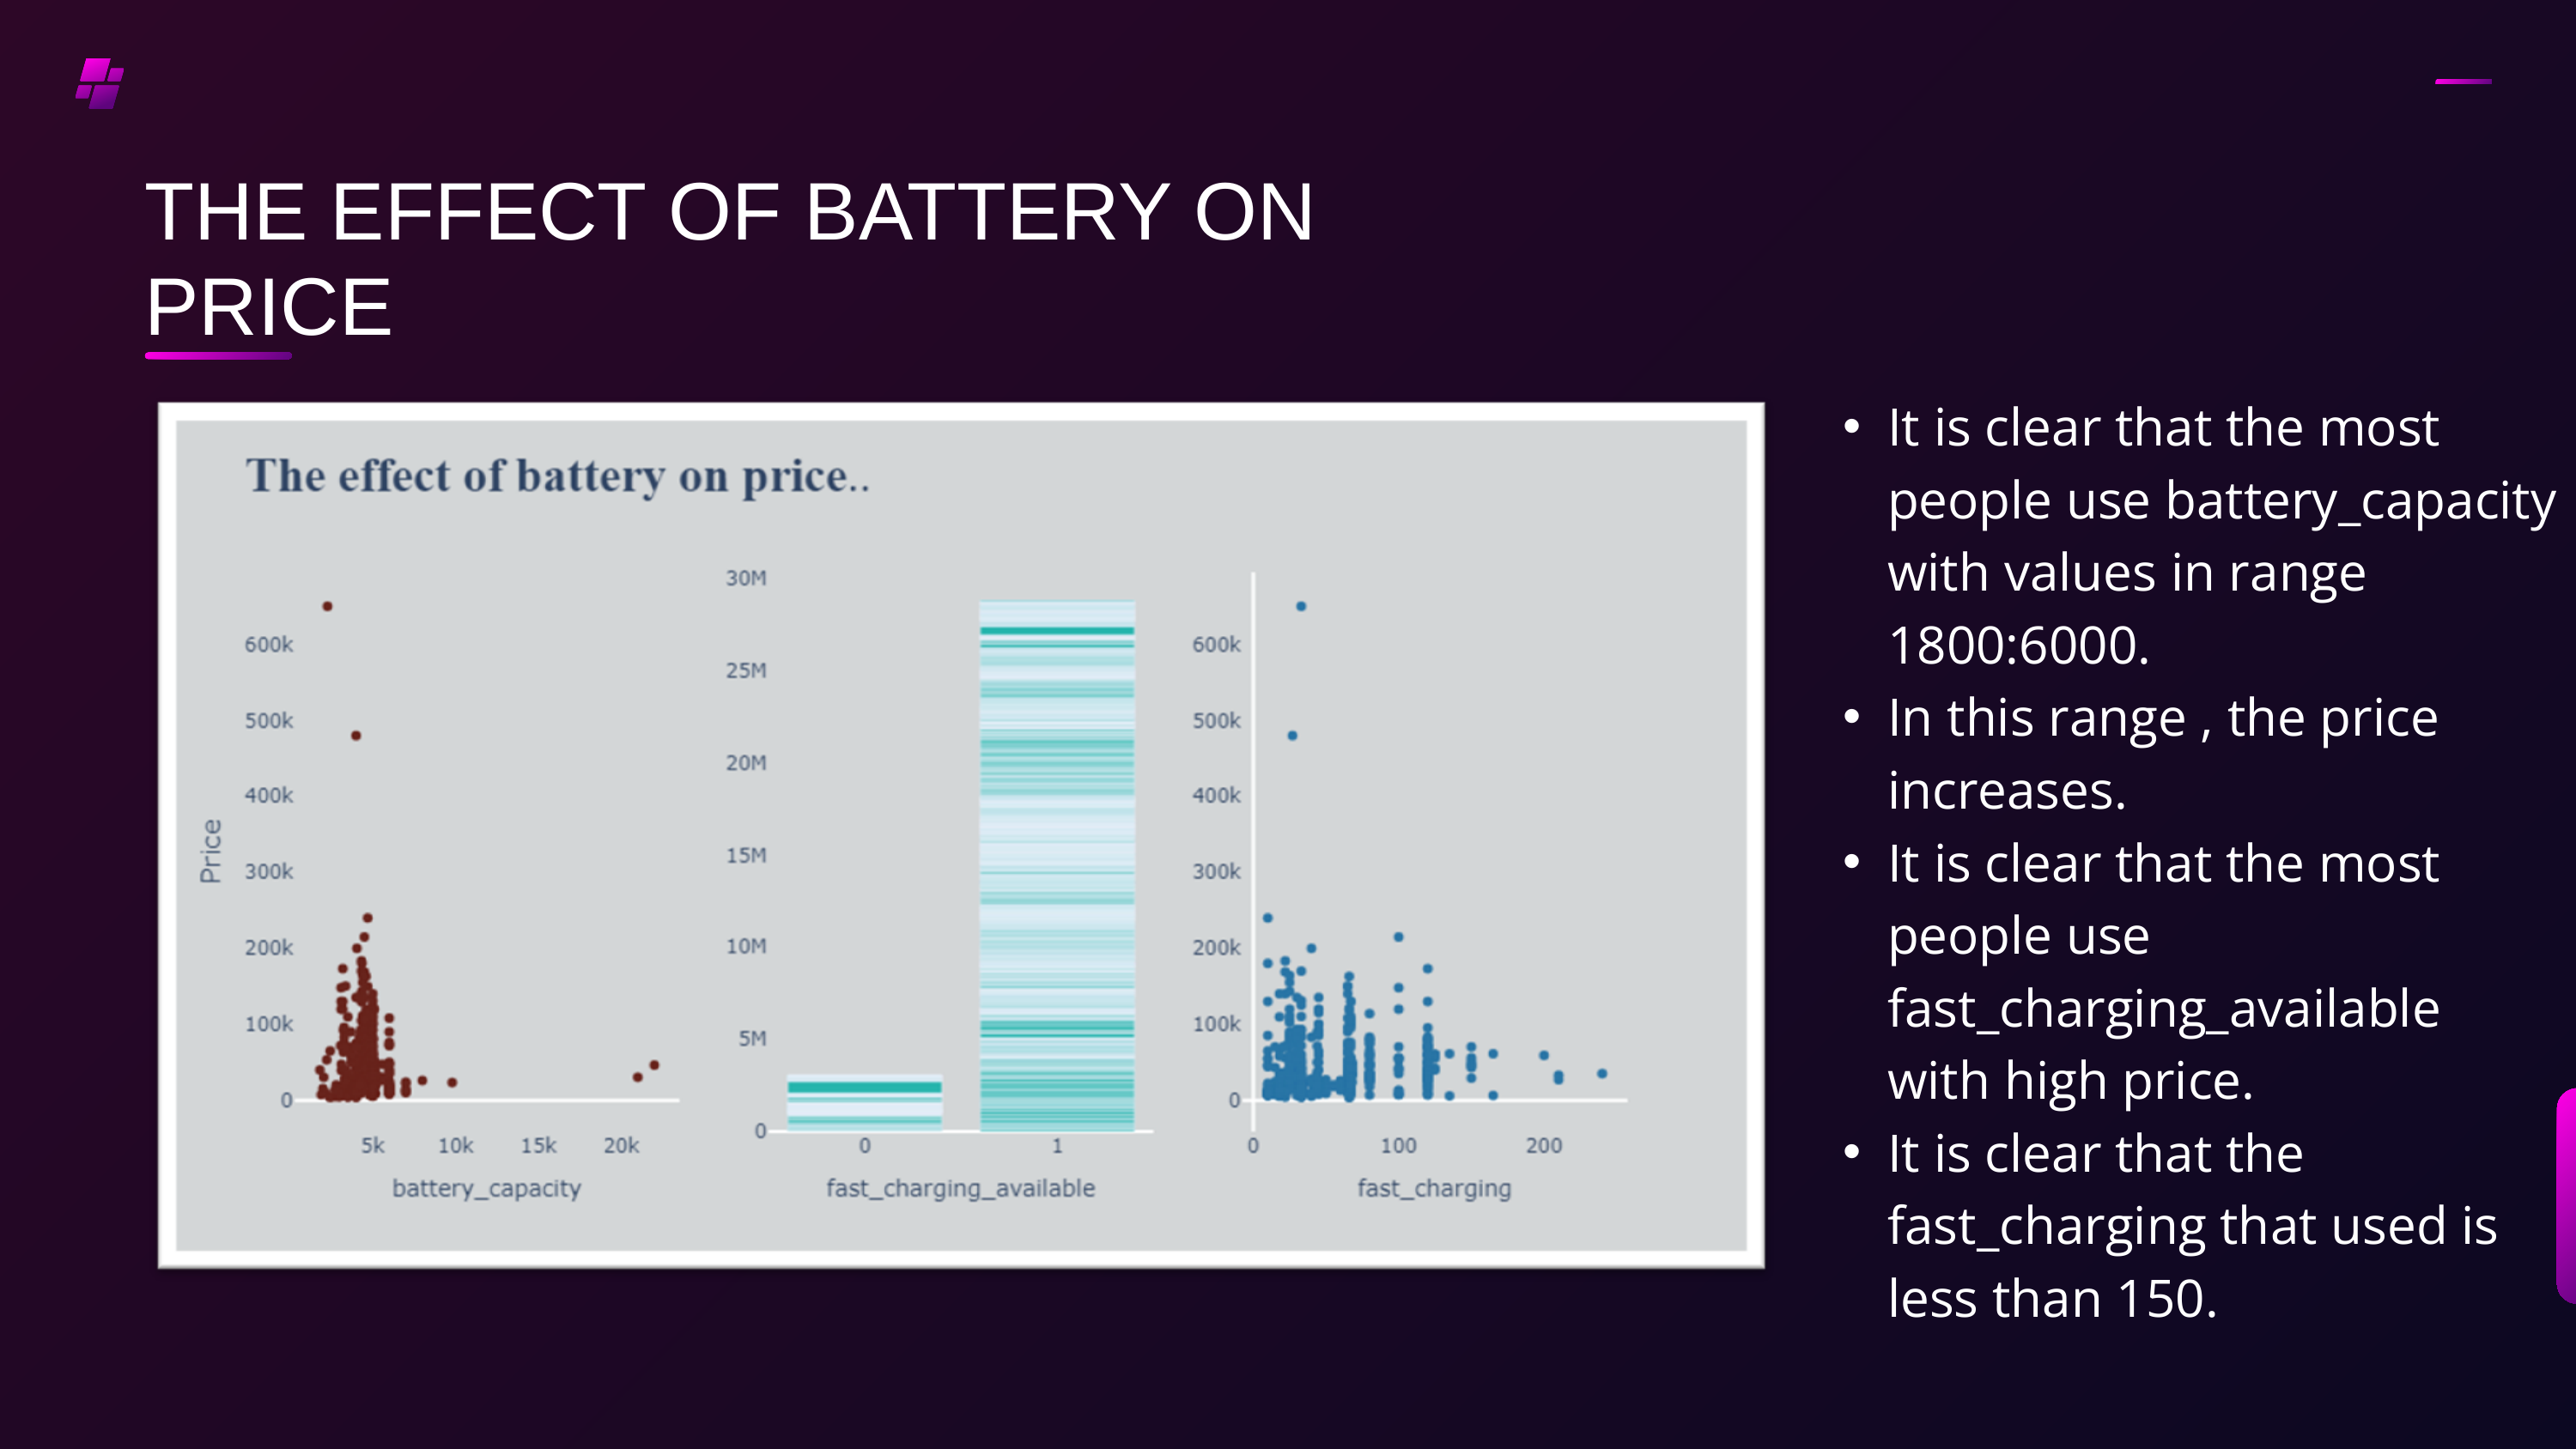

THE EFFECT OF BATTERY ON PRICE

It is clear that the most people use battery_capacity with values in range 1800:6000.
In this range , the price increases.
It is clear that the most people use fast_charging_available with high price.
It is clear that the fast_charging that used is less than 150.